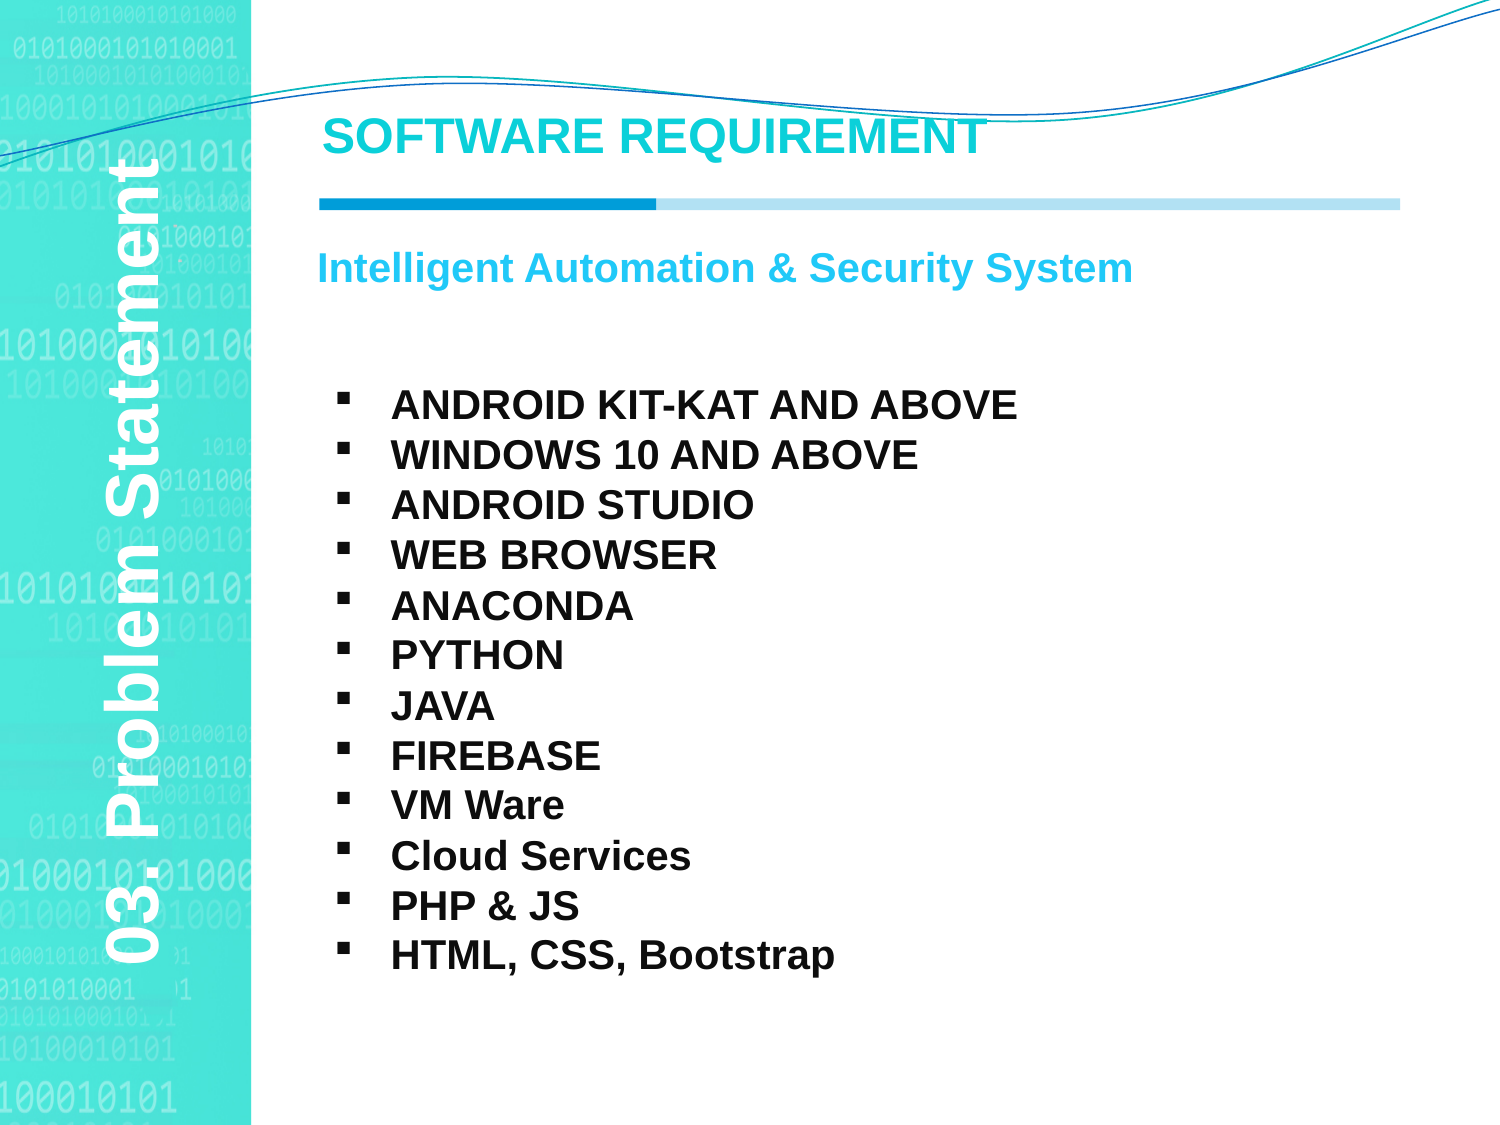

SOFTWARE REQUIREMENT
Intelligent Automation & Security System

Agenda Style

ANDROID KIT-KAT AND ABOVE
WINDOWS 10 AND ABOVE
ANDROID STUDIO
WEB BROWSER
ANACONDA
PYTHON
JAVA
FIREBASE
VM Ware
Cloud Services
PHP & JS
HTML, CSS, Bootstrap

03. Problem Statement